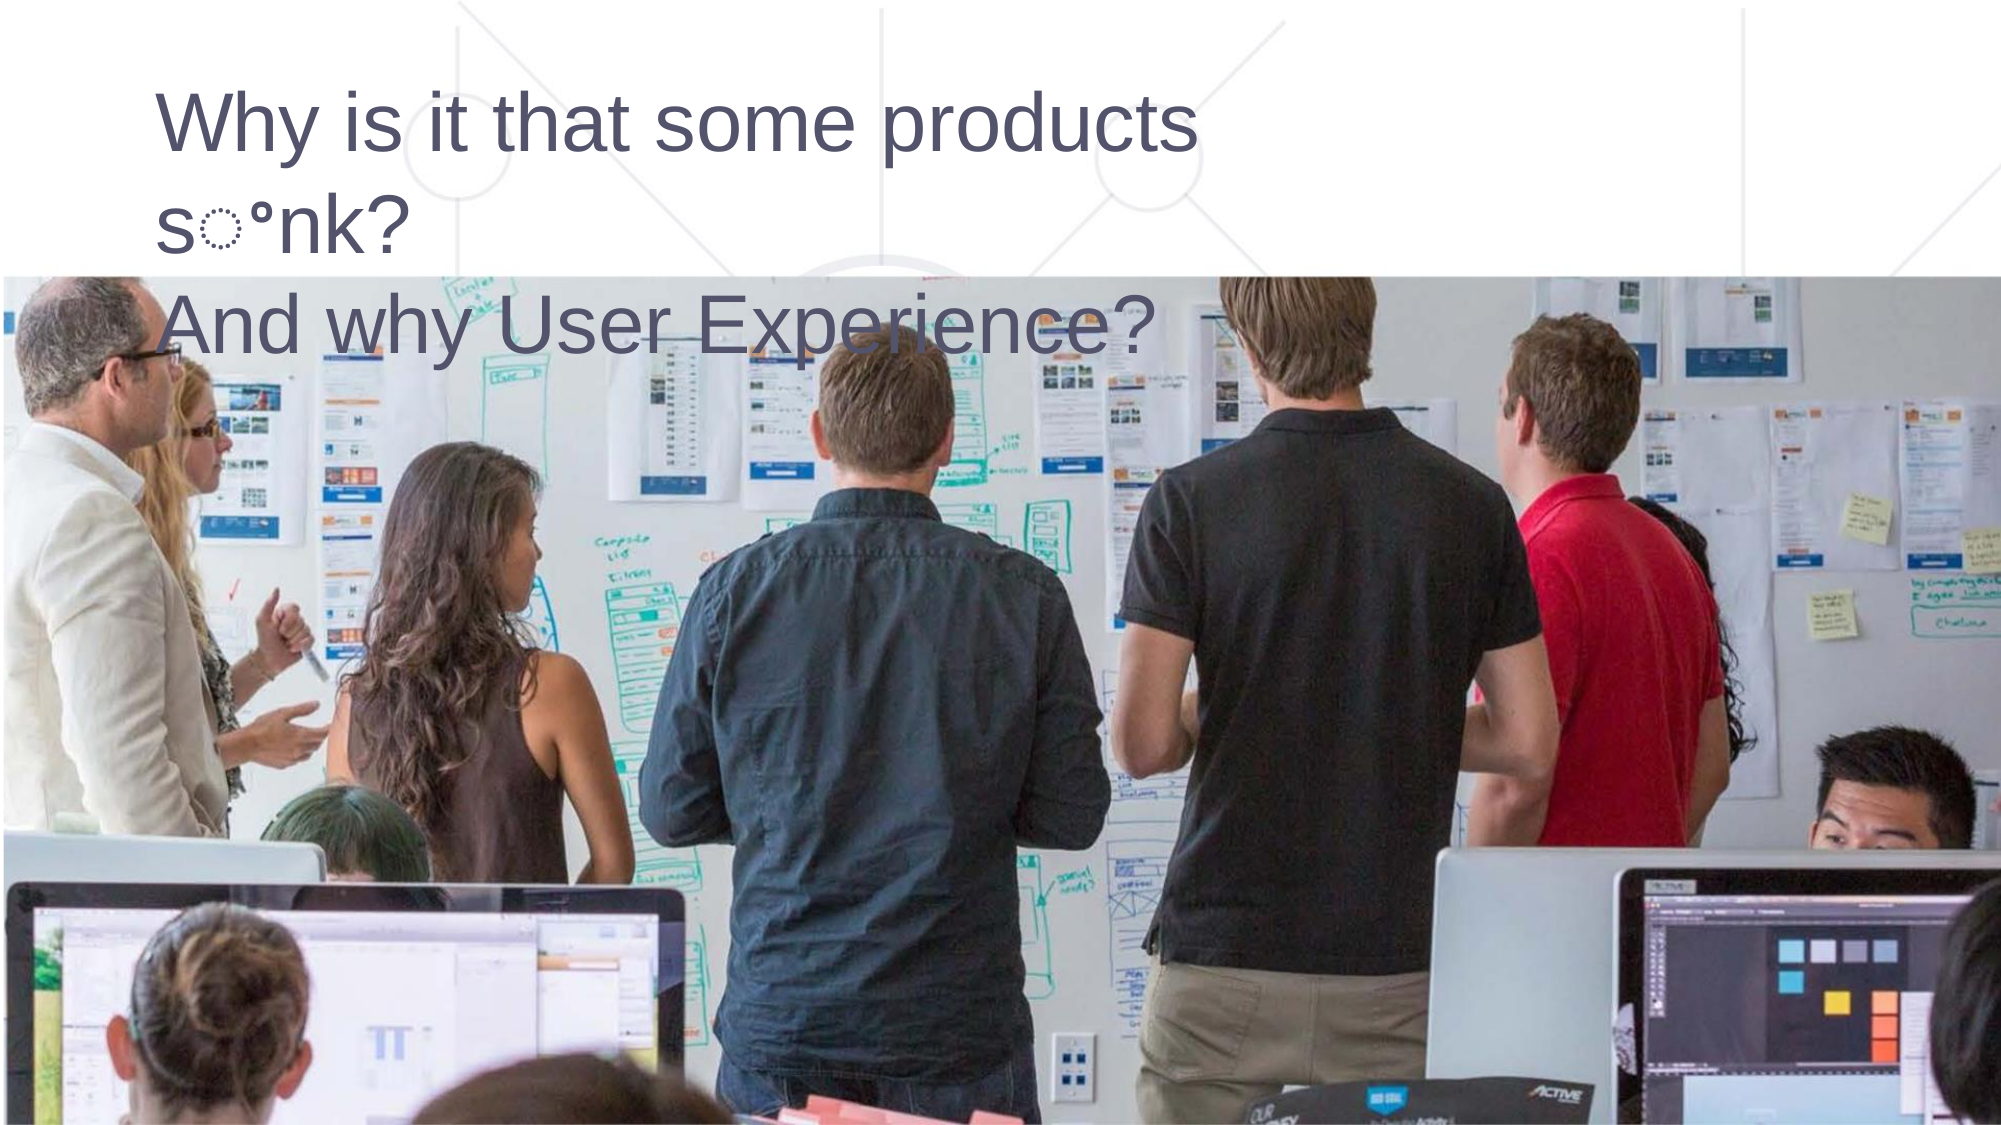

Why is it that some products sꢀnk?
And why User Experience?